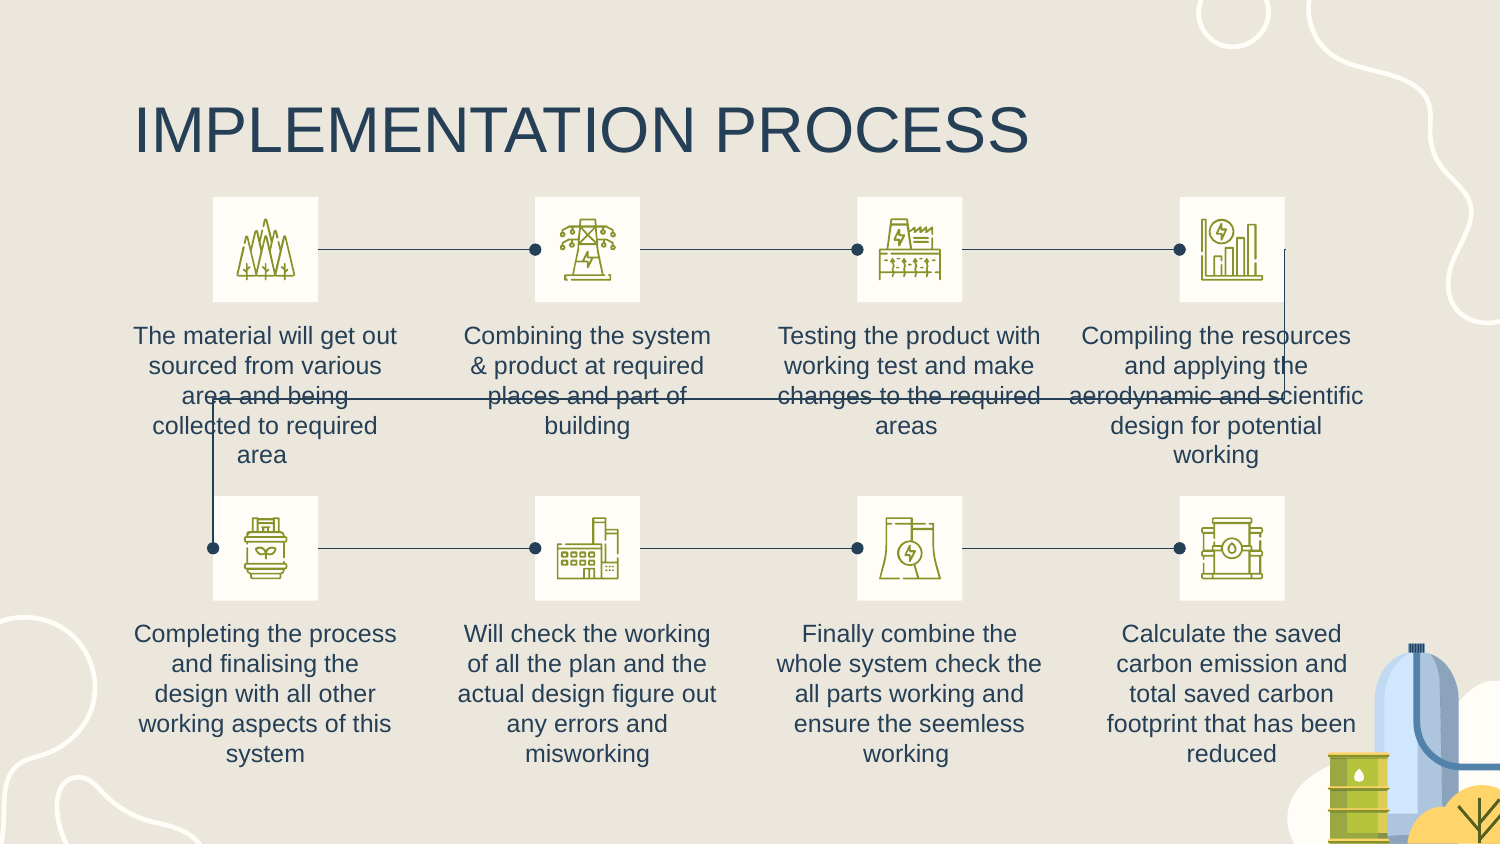

# IMPLEMENTATION PROCESS

The material will get out sourced from various area and being collected to required area
Combining the system & product at required places and part of building
Testing the product with working test and make changes to the required areas
Compiling the resources and applying the aerodynamic and scientific design for potential working

Completing the process and finalising the design with all other working aspects of this system
Will check the working of all the plan and the actual design figure out any errors and misworking
Finally combine the whole system check the all parts working and ensure the seemless working
Calculate the saved carbon emission and total saved carbon footprint that has been reduced